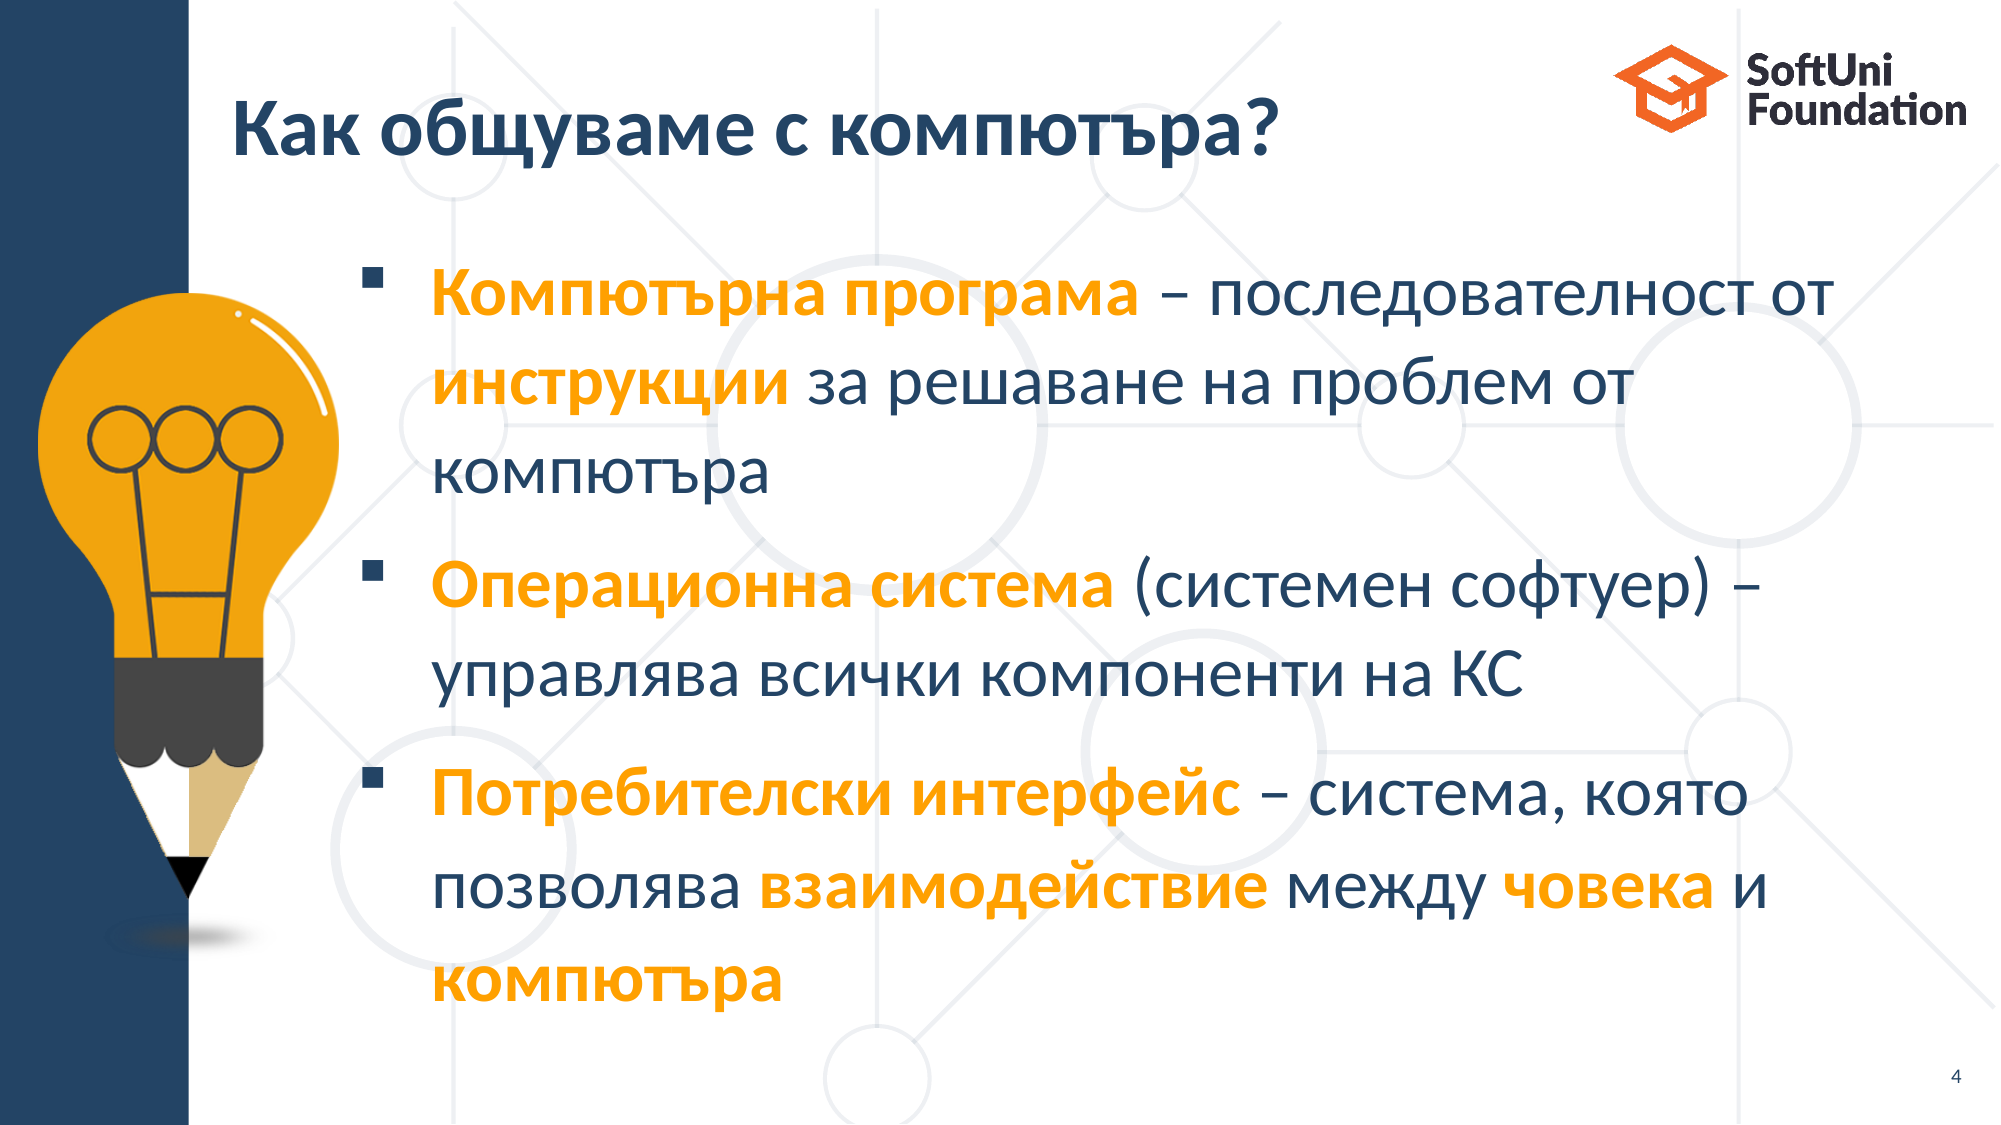

# Как общуваме с компютъра?
Компютърна програма – последователност от инструкции за решаване на проблем от компютъра
Операционна система (системен софтуер) – управлява всички компоненти на КС
Потребителски интерфейс – система, която позволява взаимодействие между човека и компютъра
4